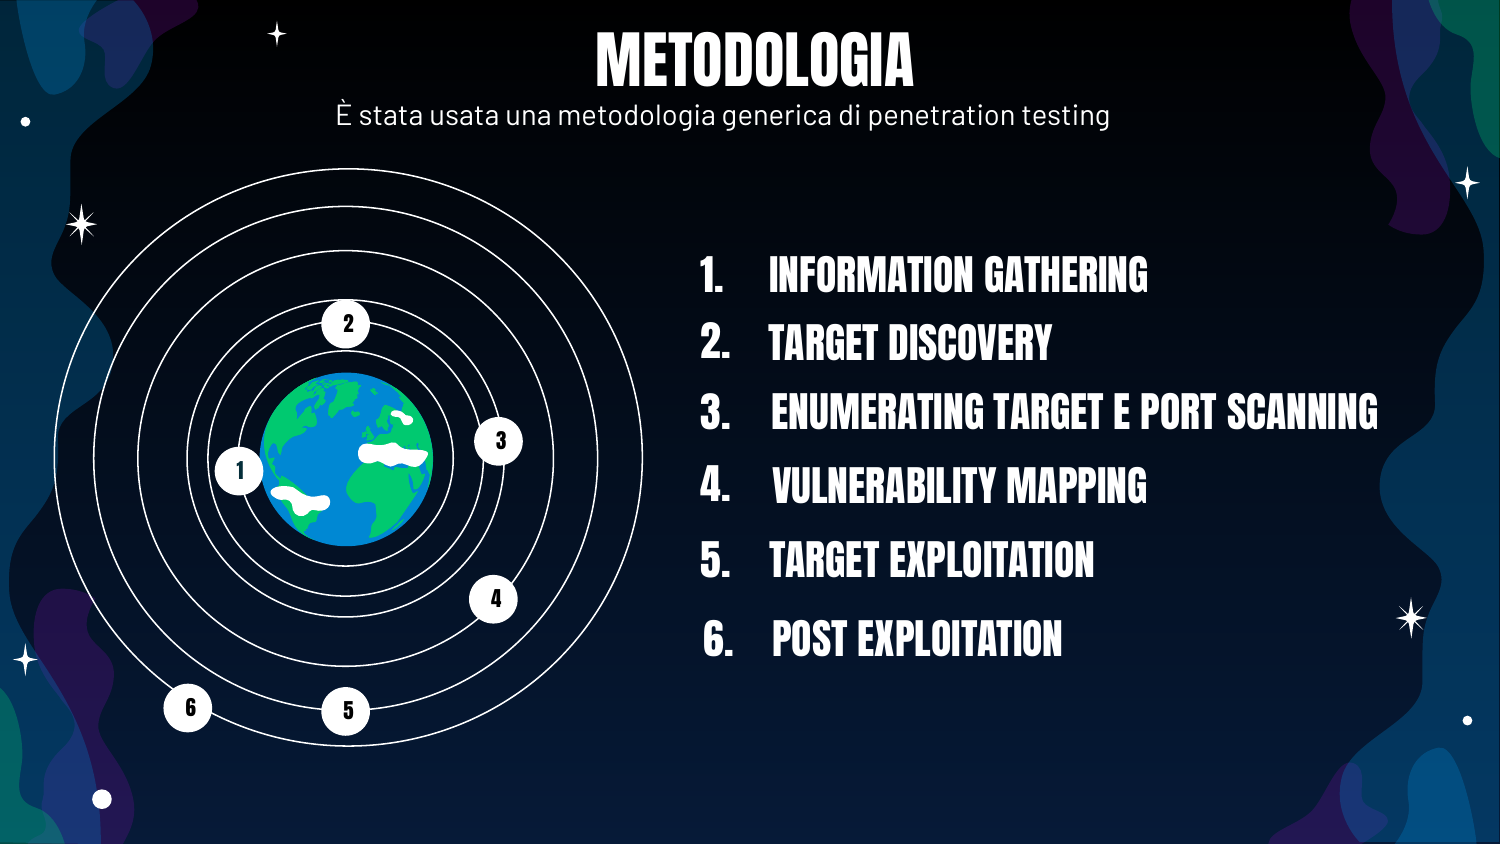

# METODOLOGIA
È stata usata una metodologia generica di penetration testing

INFORMATION GATHERING
1.

2

2.
TARGET DISCOVERY

3.
ENUMERATING TARGET E PORT SCANNING
3
4.
VULNERABILITY MAPPING
1
5.
TARGET EXPLOITATION
4
6.
POST EXPLOITATION
6
5